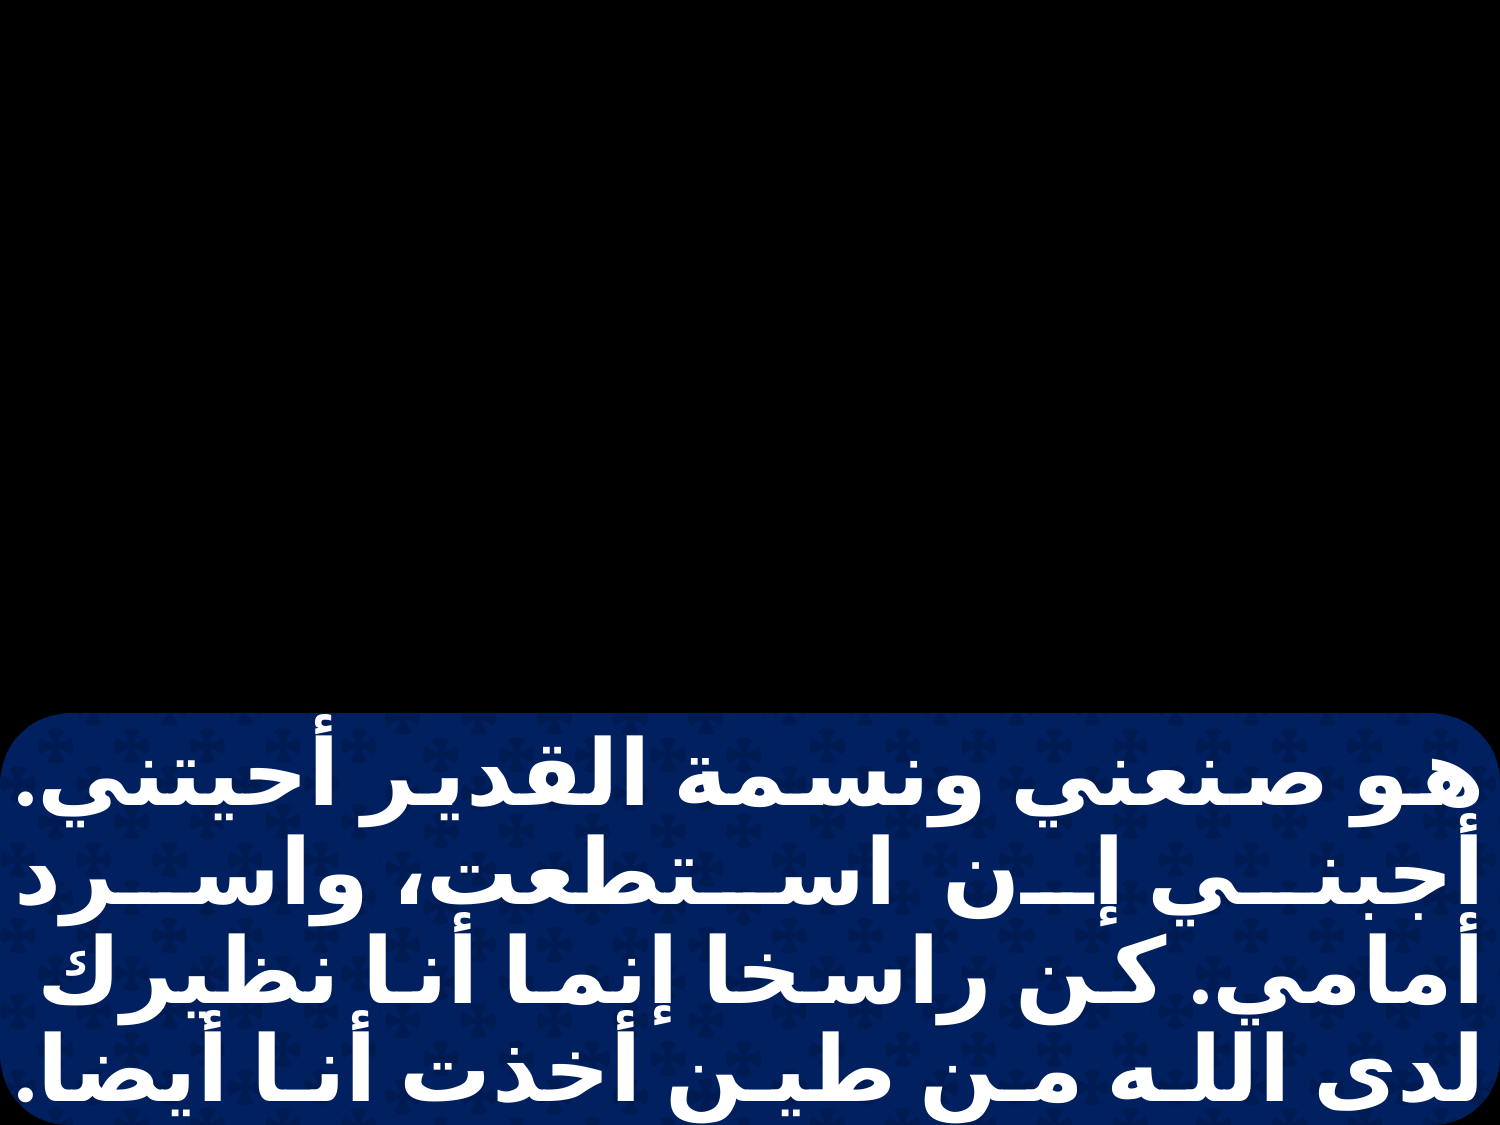

هو صنعني ونسمة القدير أحيتني. أجبني إن  استطعت، واسرد أمامي. كن راسخا إنما أنا نظيرك  لدى الله من طين أخذت أنا أيضا. فلا هيبتي تروعك.  ولا جلالي يثقل عليك. إنك قد قلت على مسمعي،